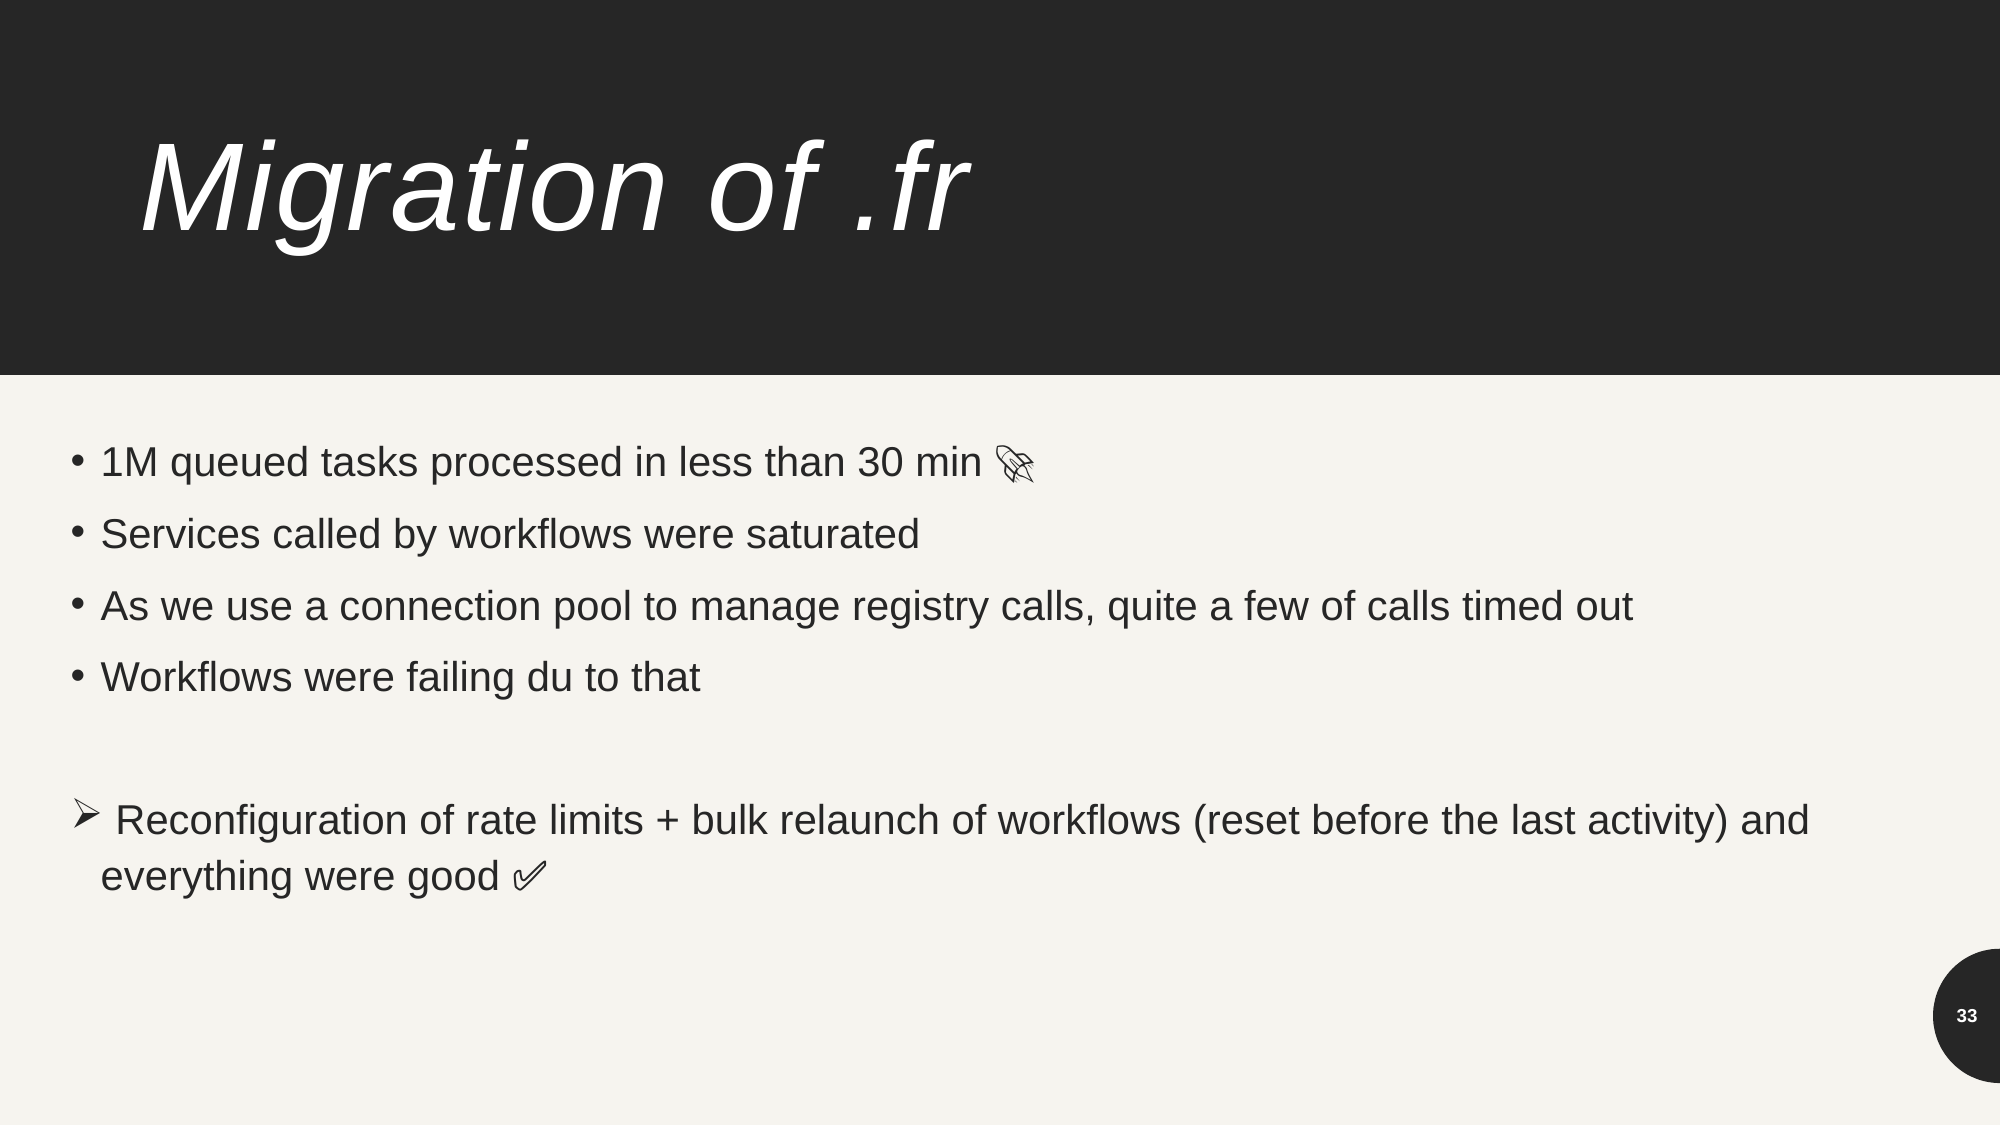

# Migration of .fr
1M queued tasks processed in less than 30 min 🚀
Services called by workflows were saturated
As we use a connection pool to manage registry calls, quite a few of calls timed out
Workflows were failing du to that

 Reconfiguration of rate limits + bulk relaunch of workflows (reset before the last activity) and everything were good ✅

33